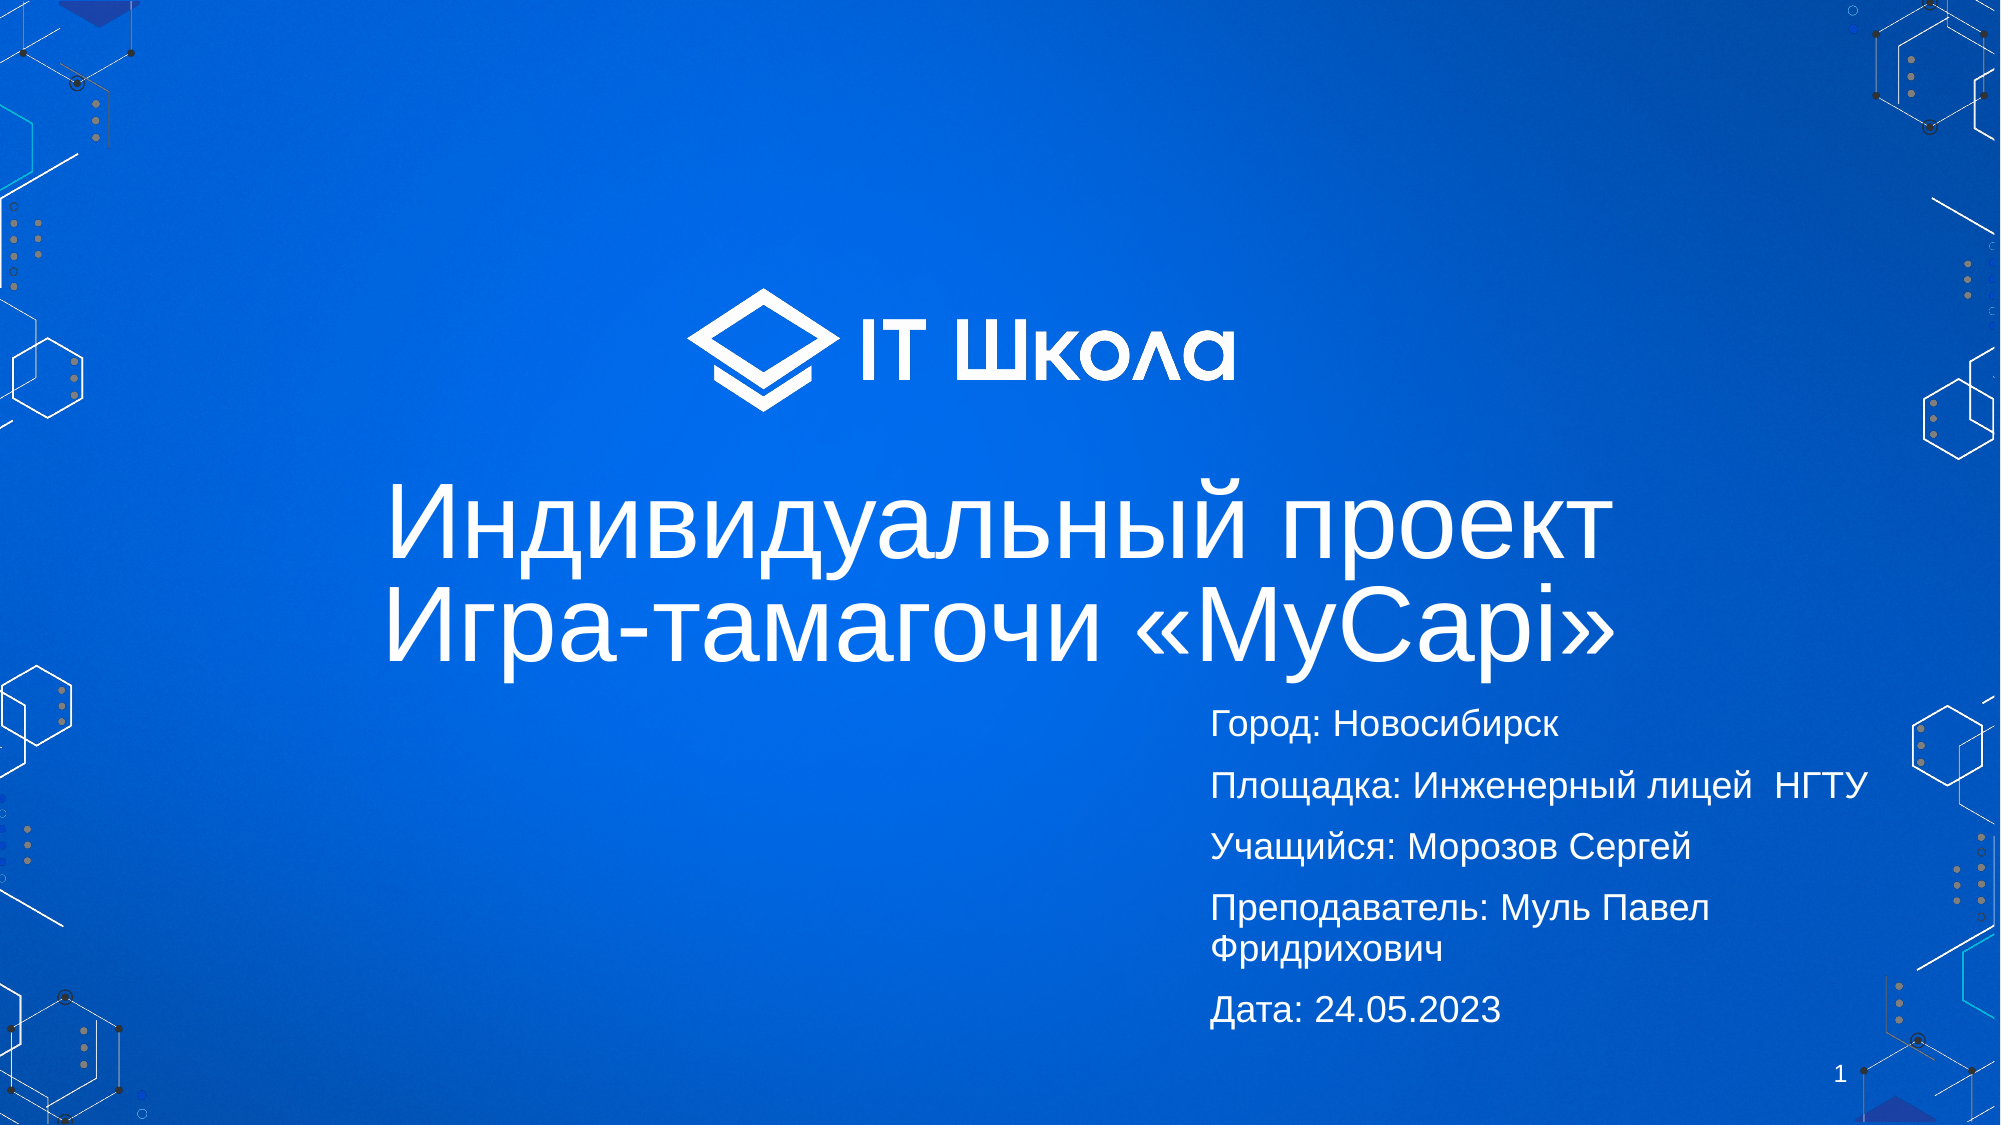

# Индивидуальный проект Игра-тамагочи «MyCapi»
Город: Новосибирск
Площадка: Инженерный лицей  НГТУ
Учащийся: Морозов Сергей
Преподаватель: Муль Павел Фридрихович
Дата: 24.05.2023

1